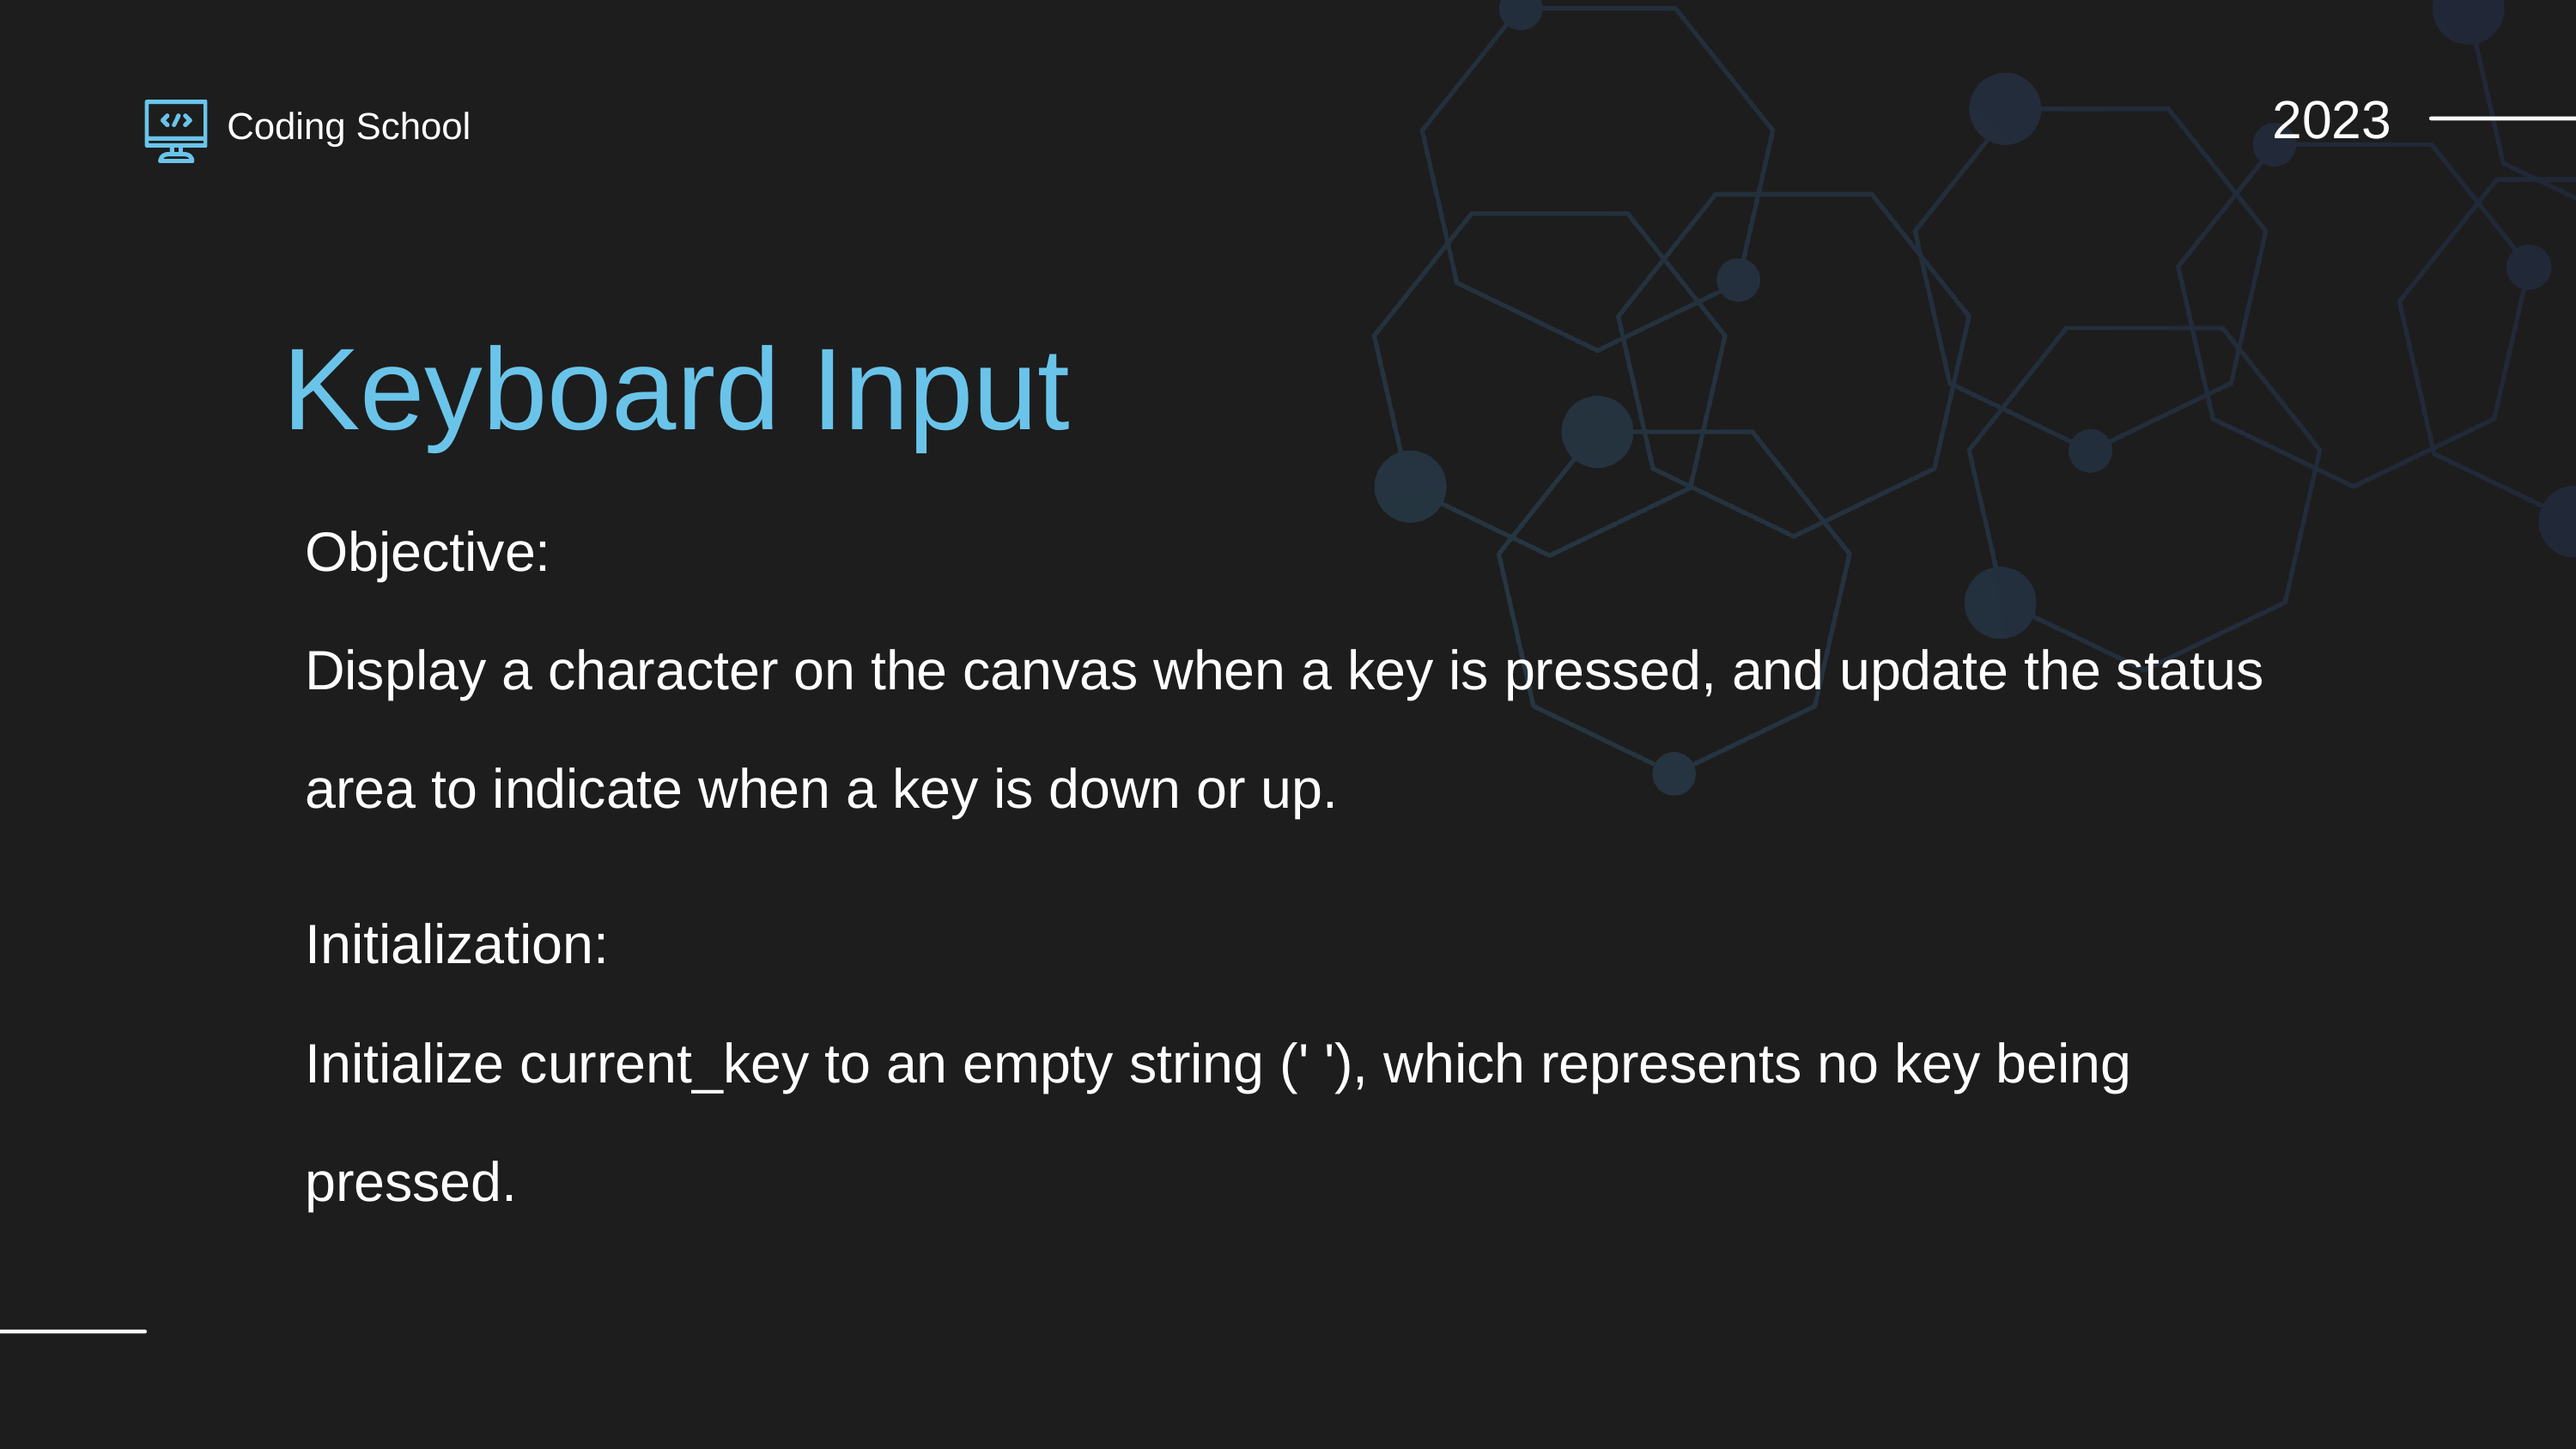

2023
Coding School

 Keyboard Input
Objective:
Display a character on the canvas when a key is pressed, and update the status area to indicate when a key is down or up.

Initialization:
Initialize current_key to an empty string (' '), which represents no key being pressed.